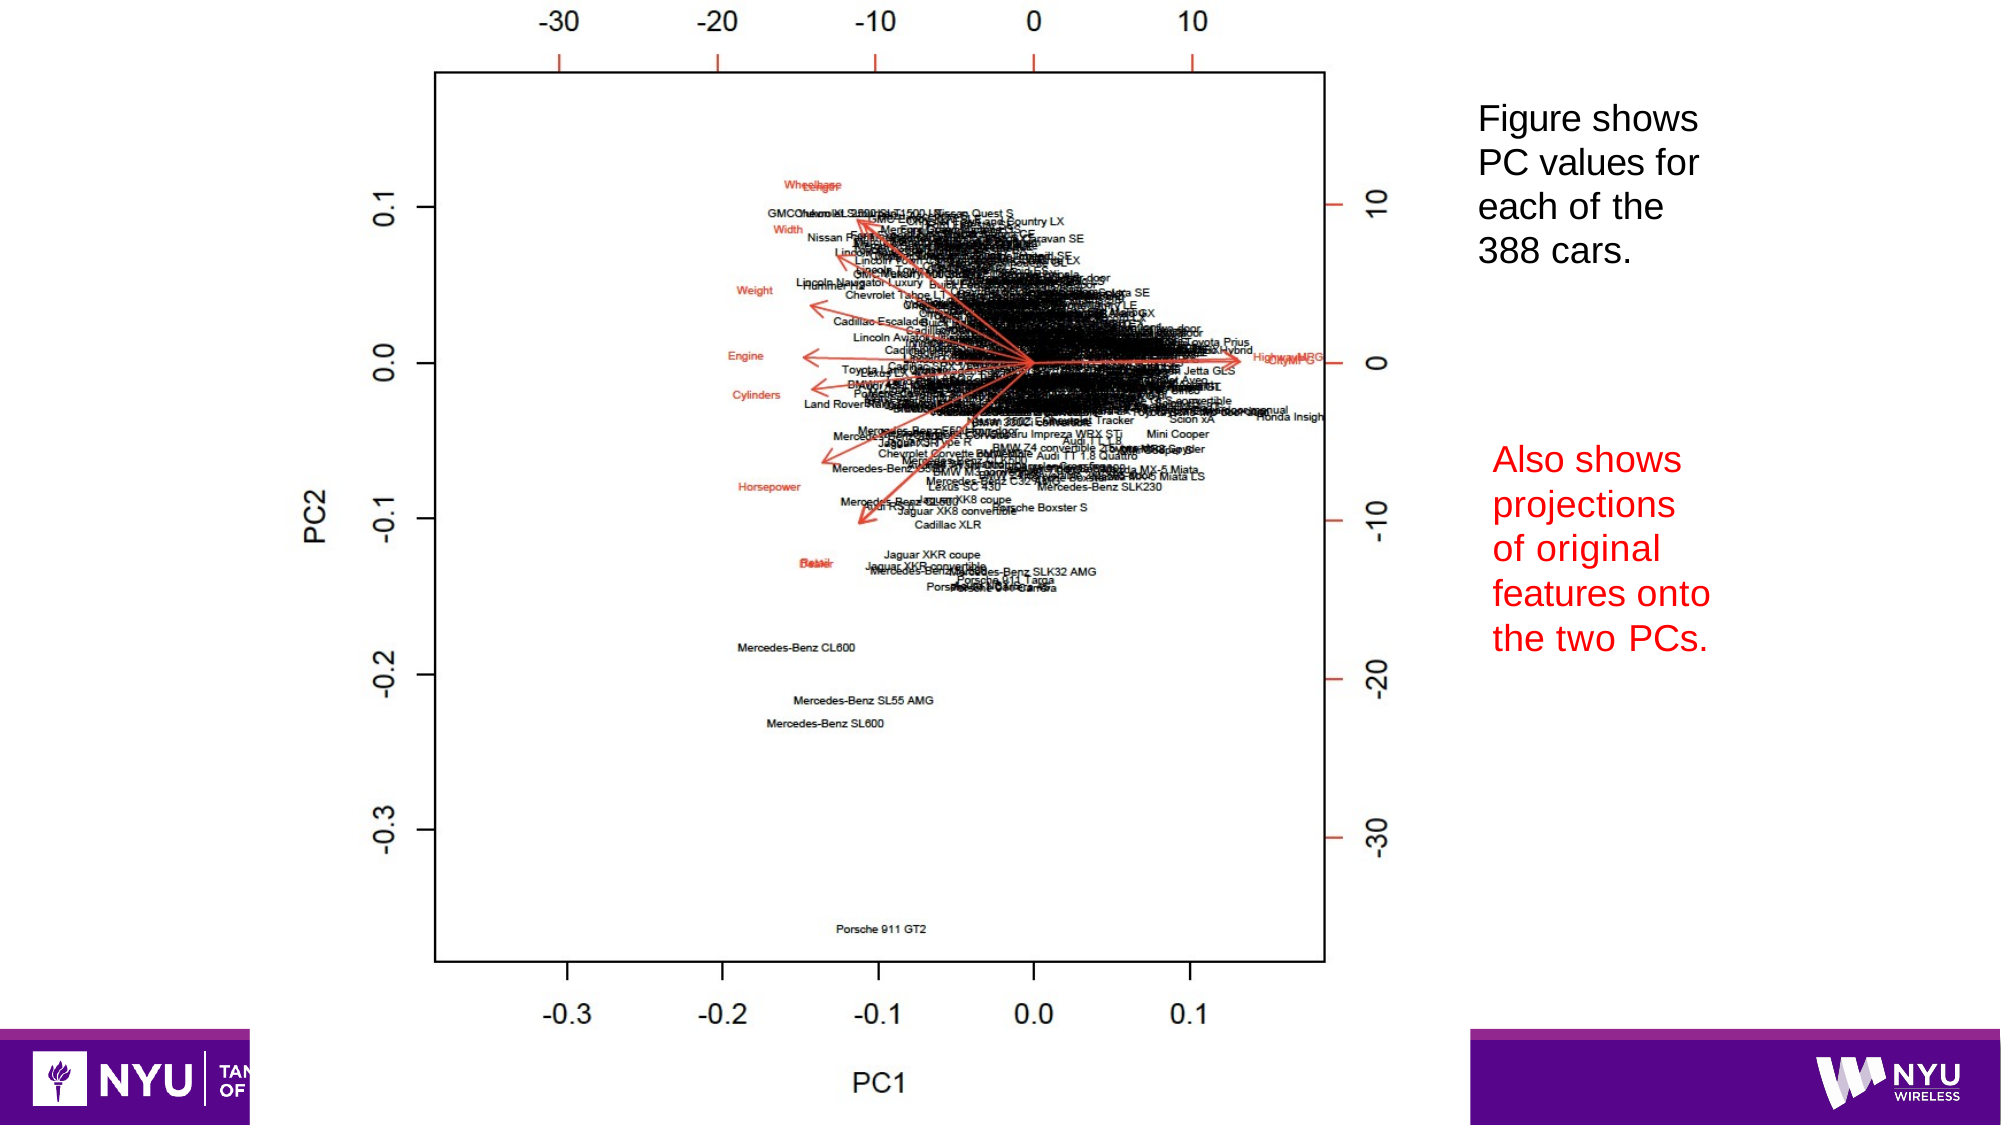

Figure shows PC values for each of the 388 cars.
Also shows projections of original features onto the two PCs.
46